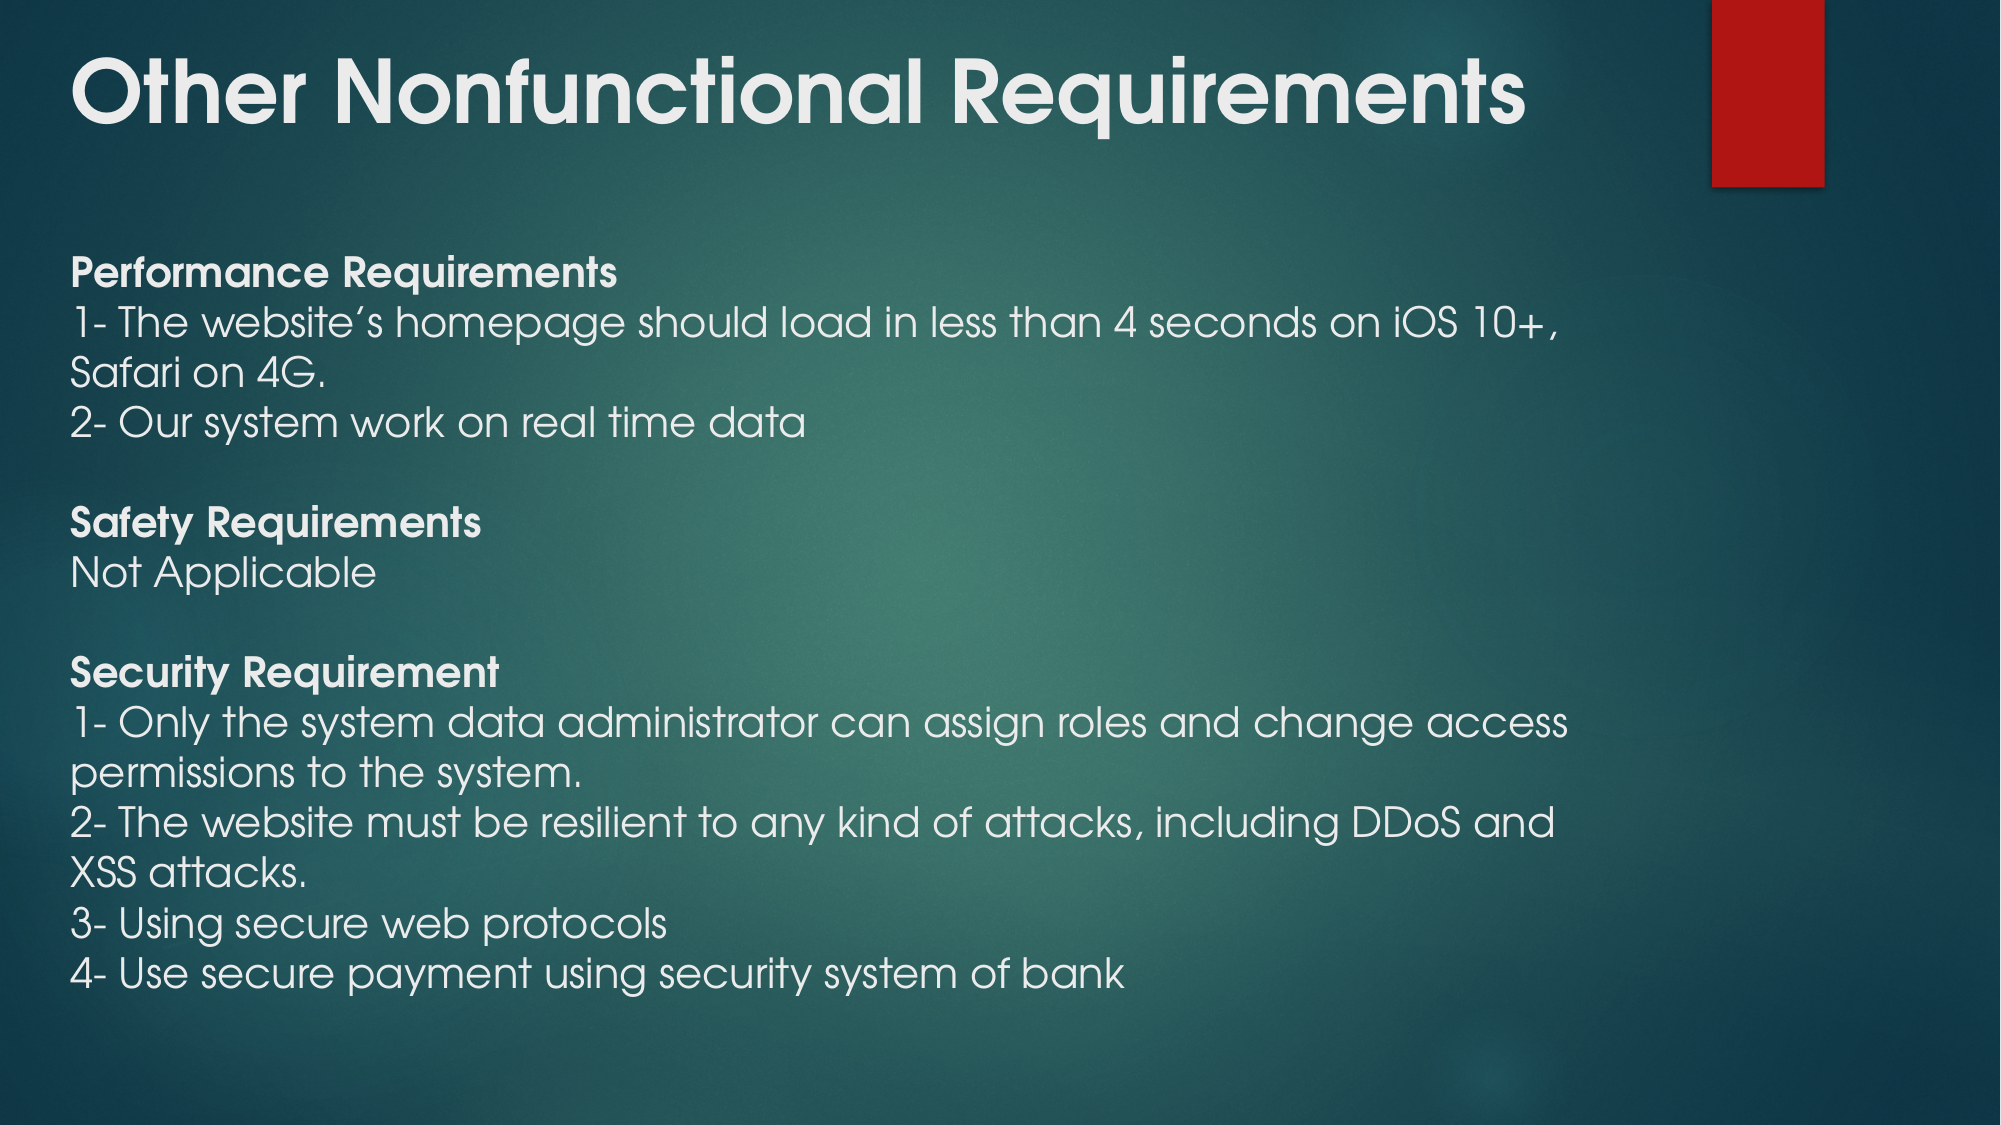

# Other Nonfunctional Requirements Performance Requirements 1- The website’s homepage should load in less than 4 seconds on iOS 10+, Safari on 4G. 2- Our system work on real time data Safety Requirements Not Applicable Security Requirement 1- Only the system data administrator can assign roles and change access permissions to the system. 2- The website must be resilient to any kind of attacks, including DDoS and XSS attacks. 3- Using secure web protocols 4- Use secure payment using security system of bank